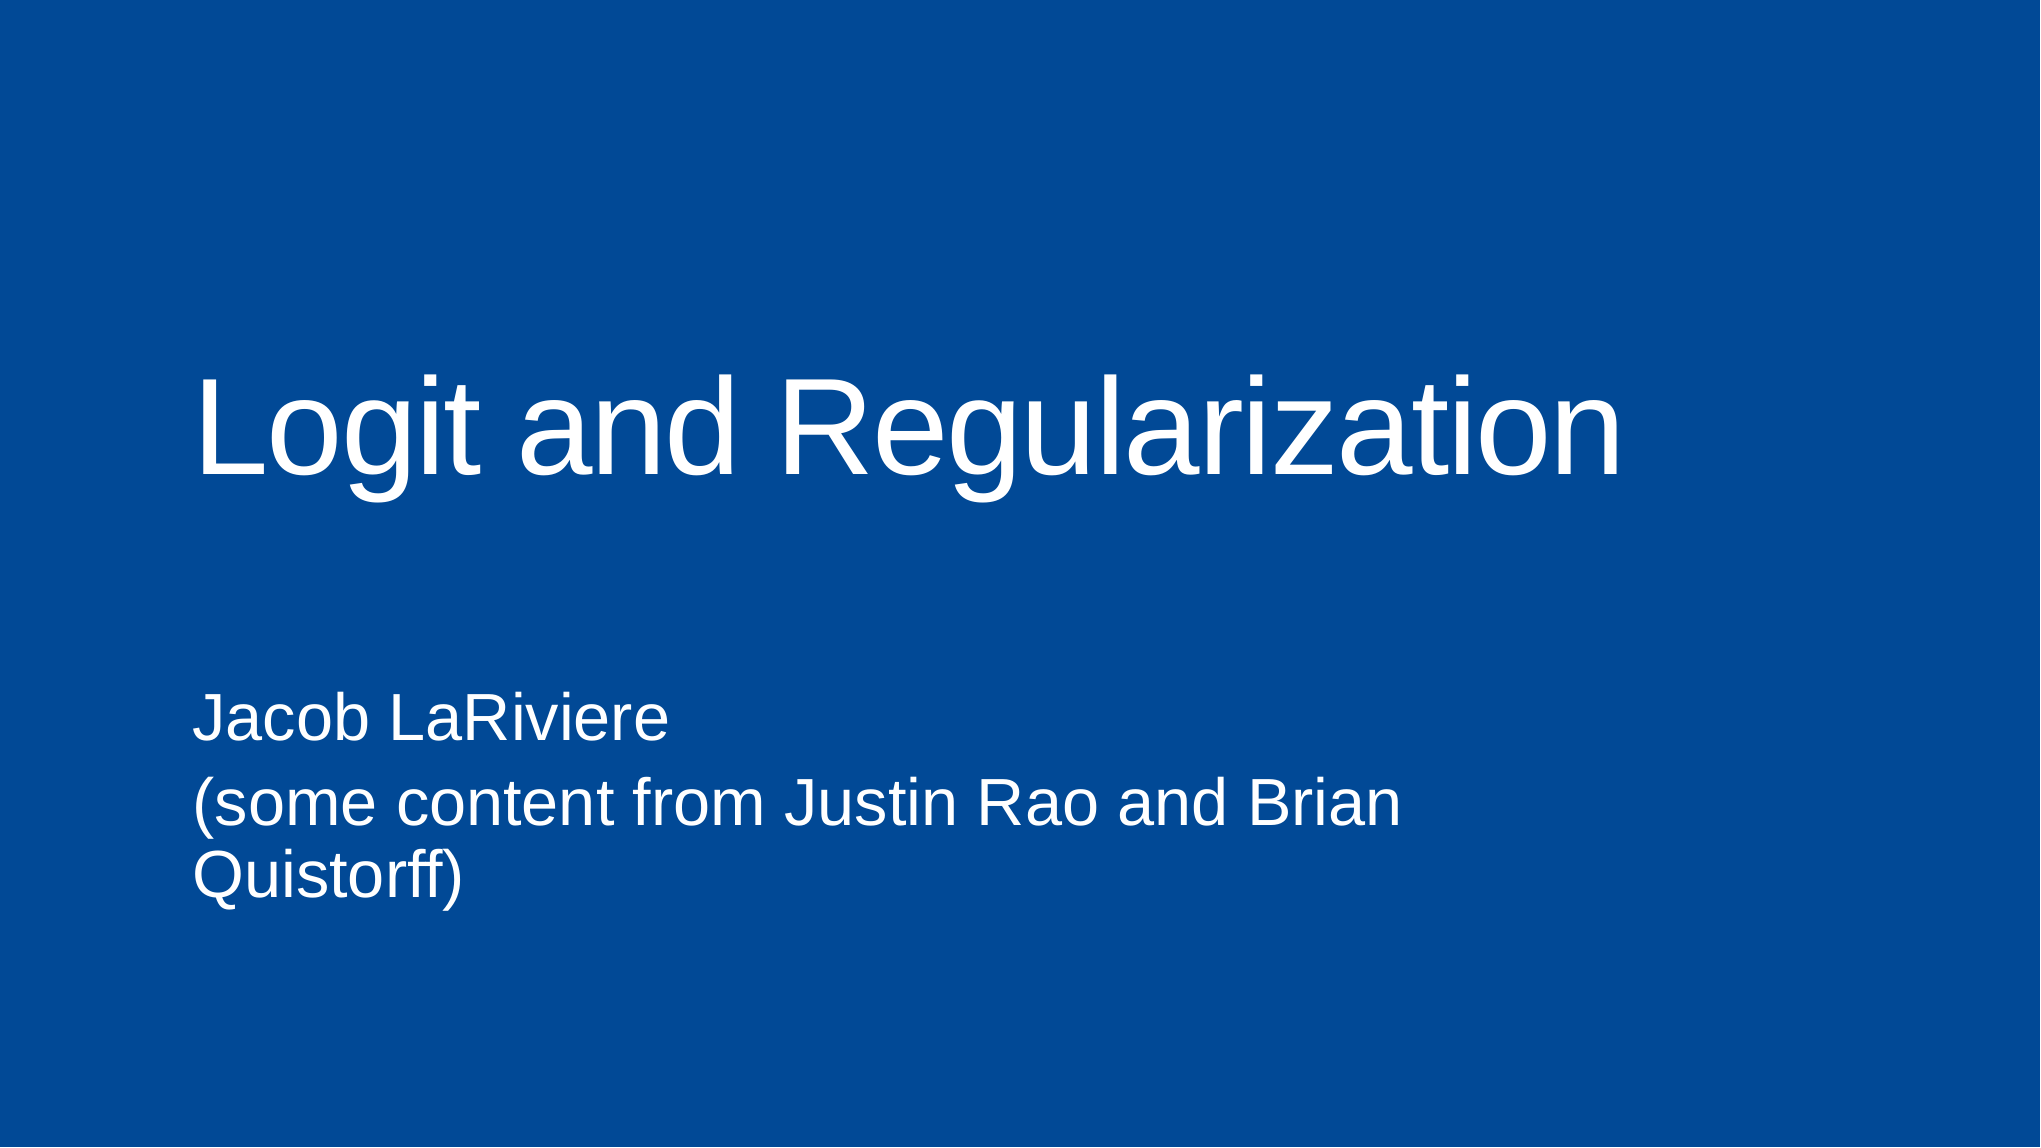

Logit and Regularization
Jacob LaRiviere
(some content from Justin Rao and Brian Quistorff)